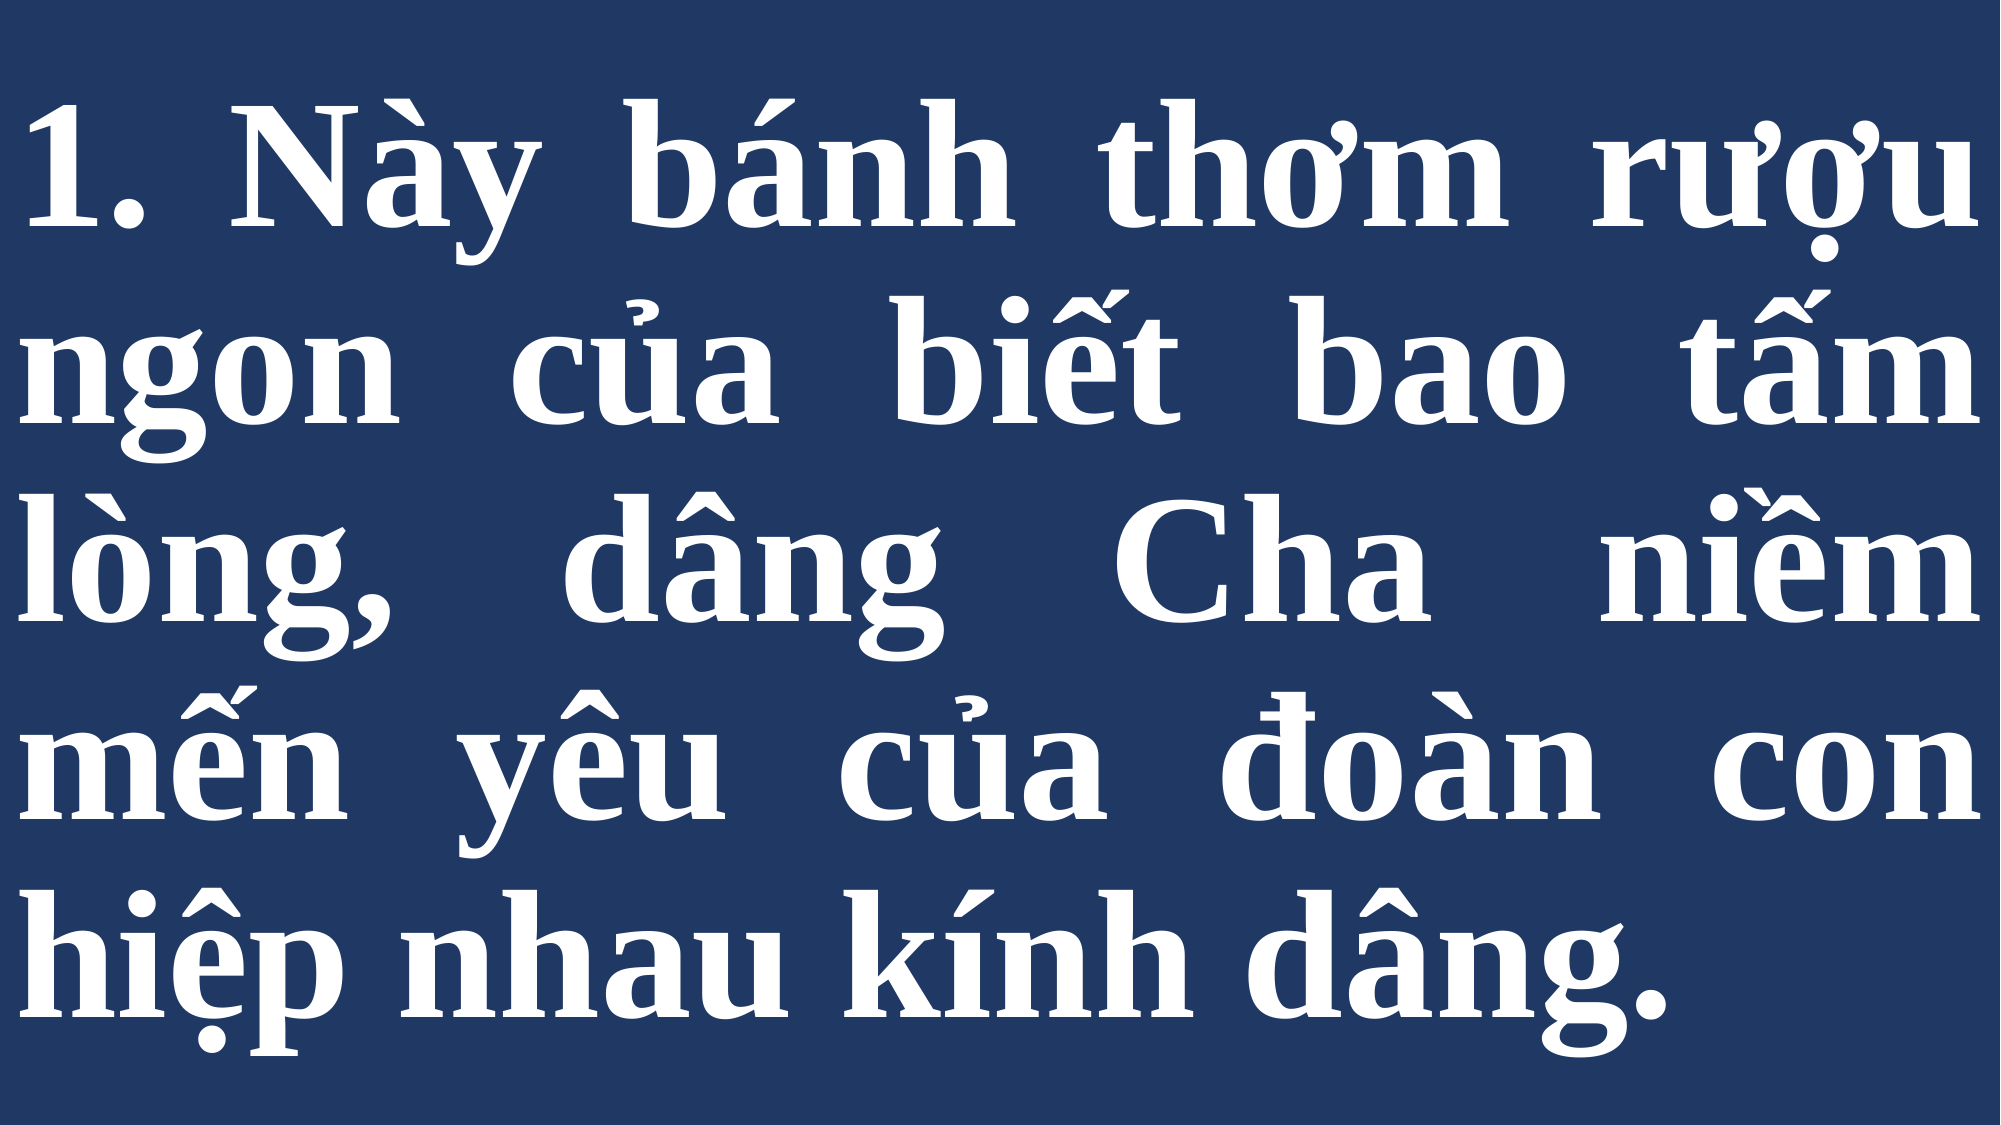

# 1. Này bánh thơm rượu ngon của biết bao tấm lòng, dâng Cha niềm mến yêu của đoàn con hiệp nhau kính dâng.